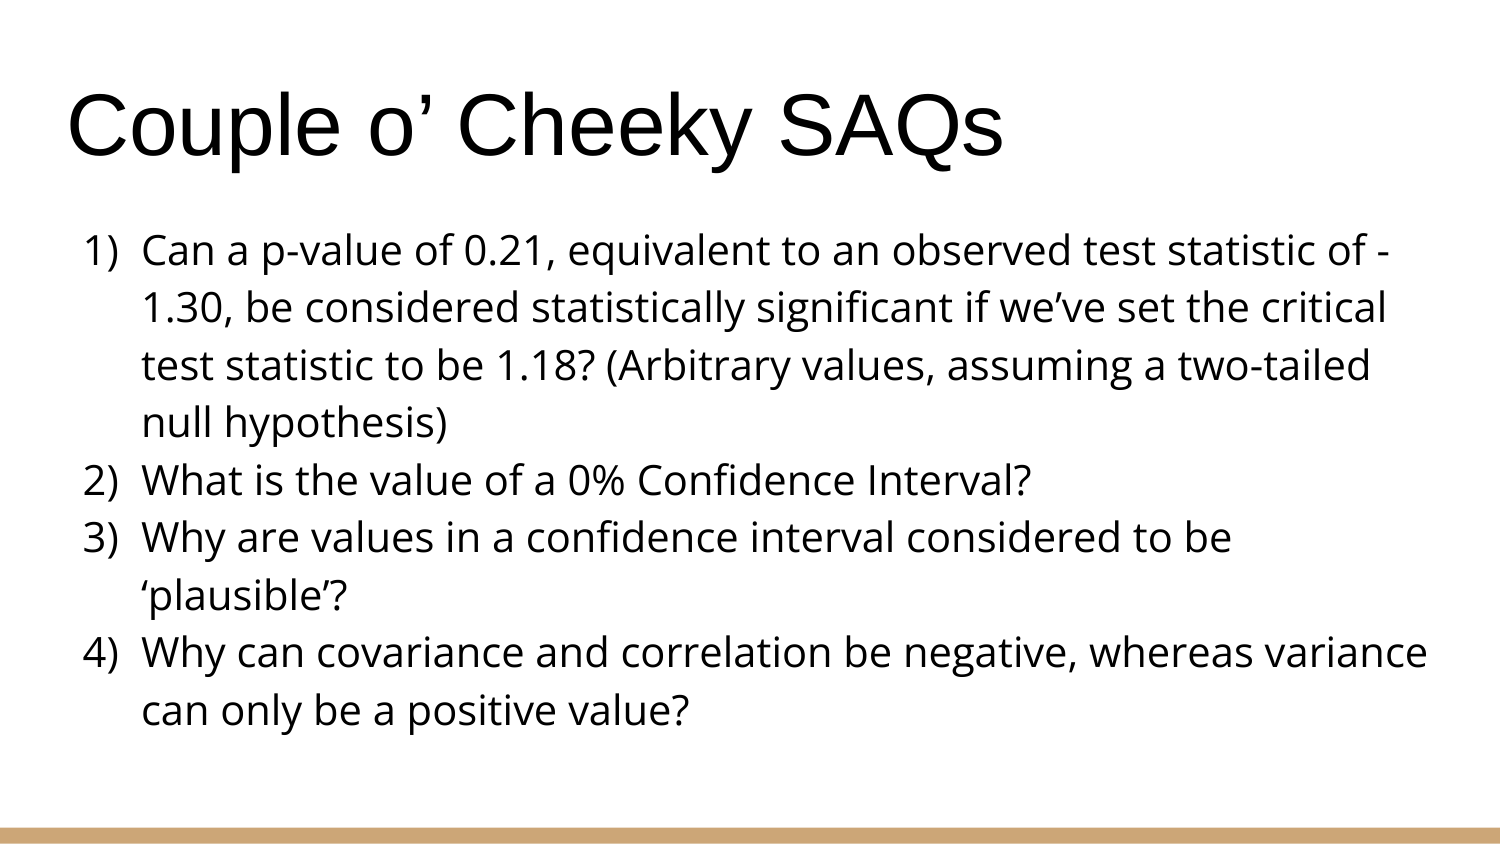

# Couple o’ Cheeky SAQs
Can a p-value of 0.21, equivalent to an observed test statistic of -1.30, be considered statistically significant if we’ve set the critical test statistic to be 1.18? (Arbitrary values, assuming a two-tailed null hypothesis)
What is the value of a 0% Confidence Interval?
Why are values in a confidence interval considered to be ‘plausible’?
Why can covariance and correlation be negative, whereas variance can only be a positive value?